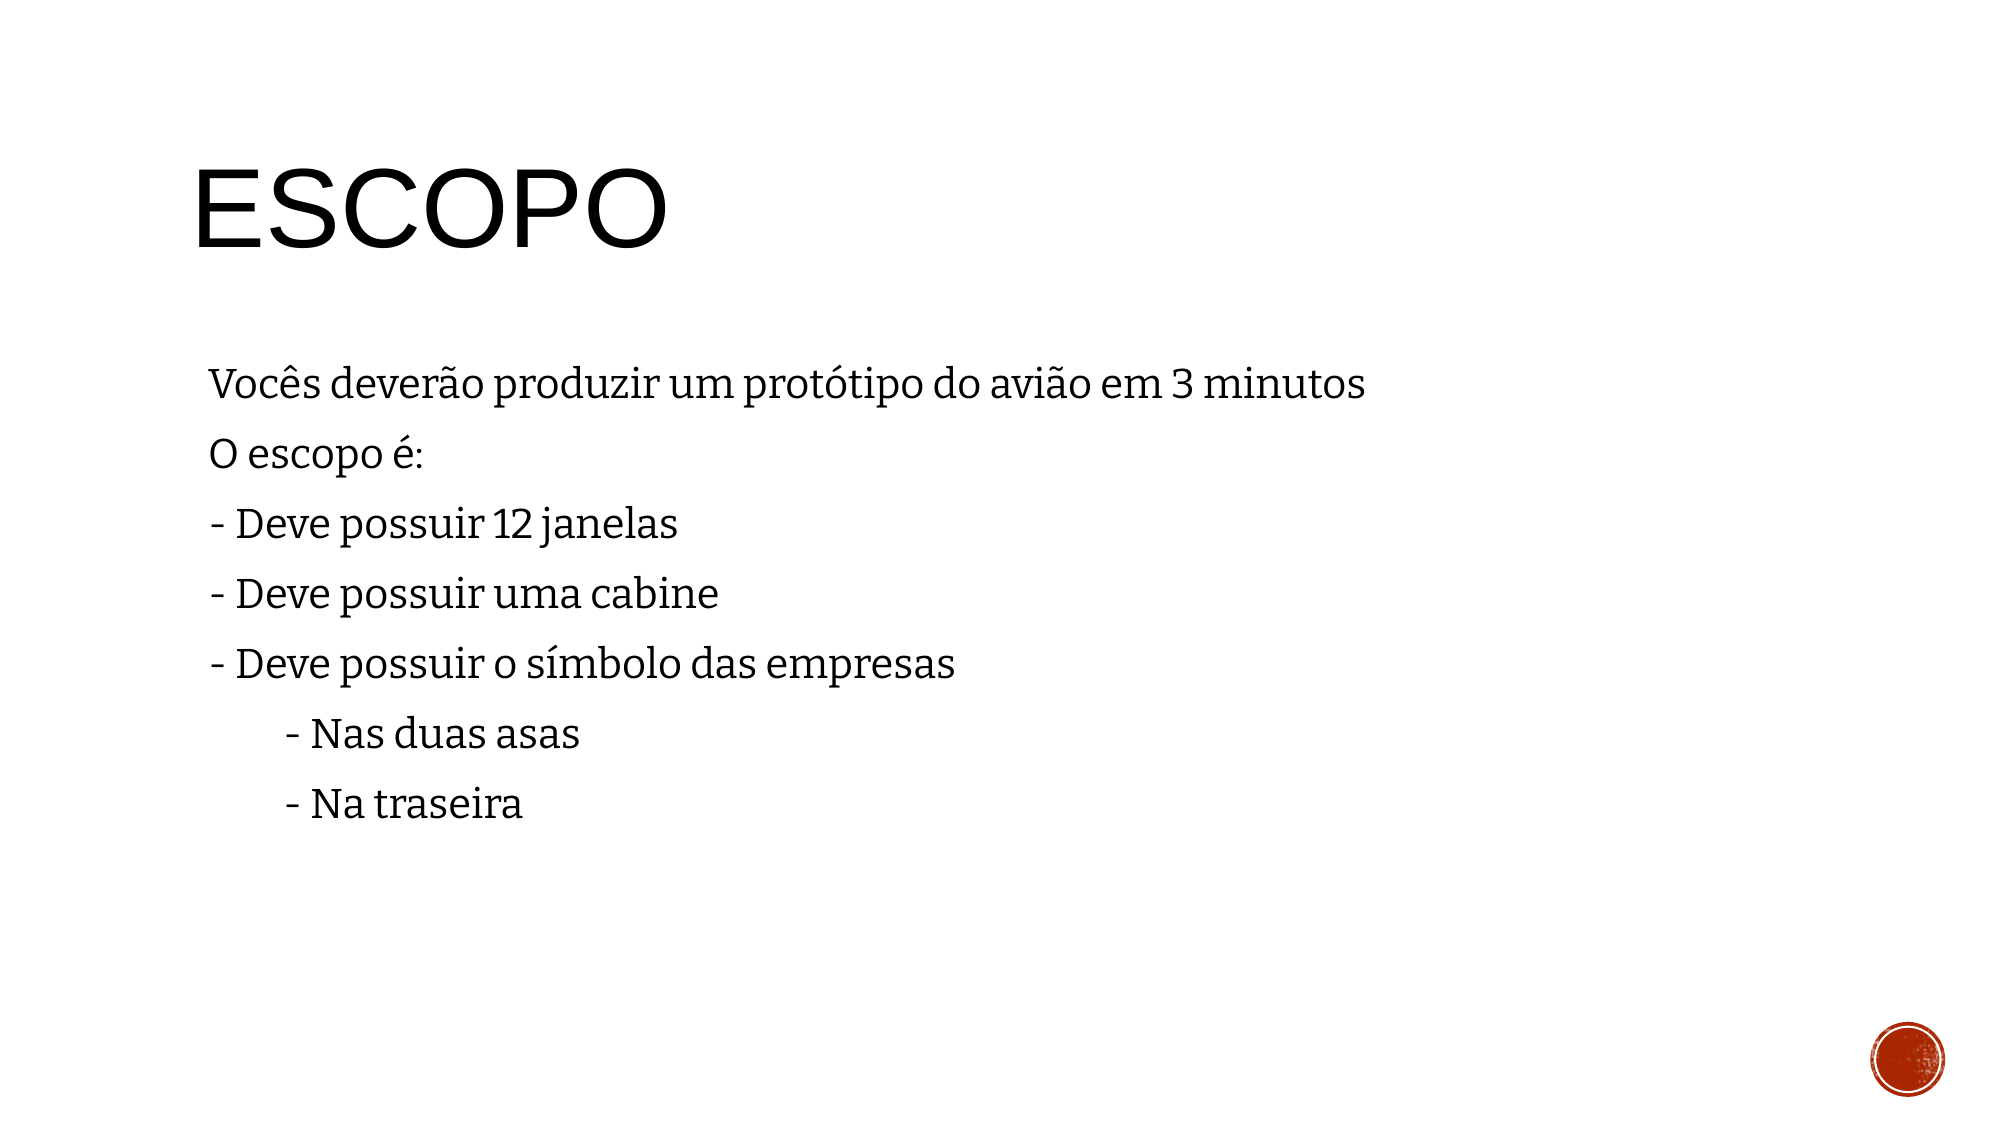

# ESCOPO
Vocês deverão produzir um protótipo do avião em 3 minutos
O escopo é:
- Deve possuir 12 janelas
- Deve possuir uma cabine
- Deve possuir o símbolo das empresas
- Nas duas asas
- Na traseira